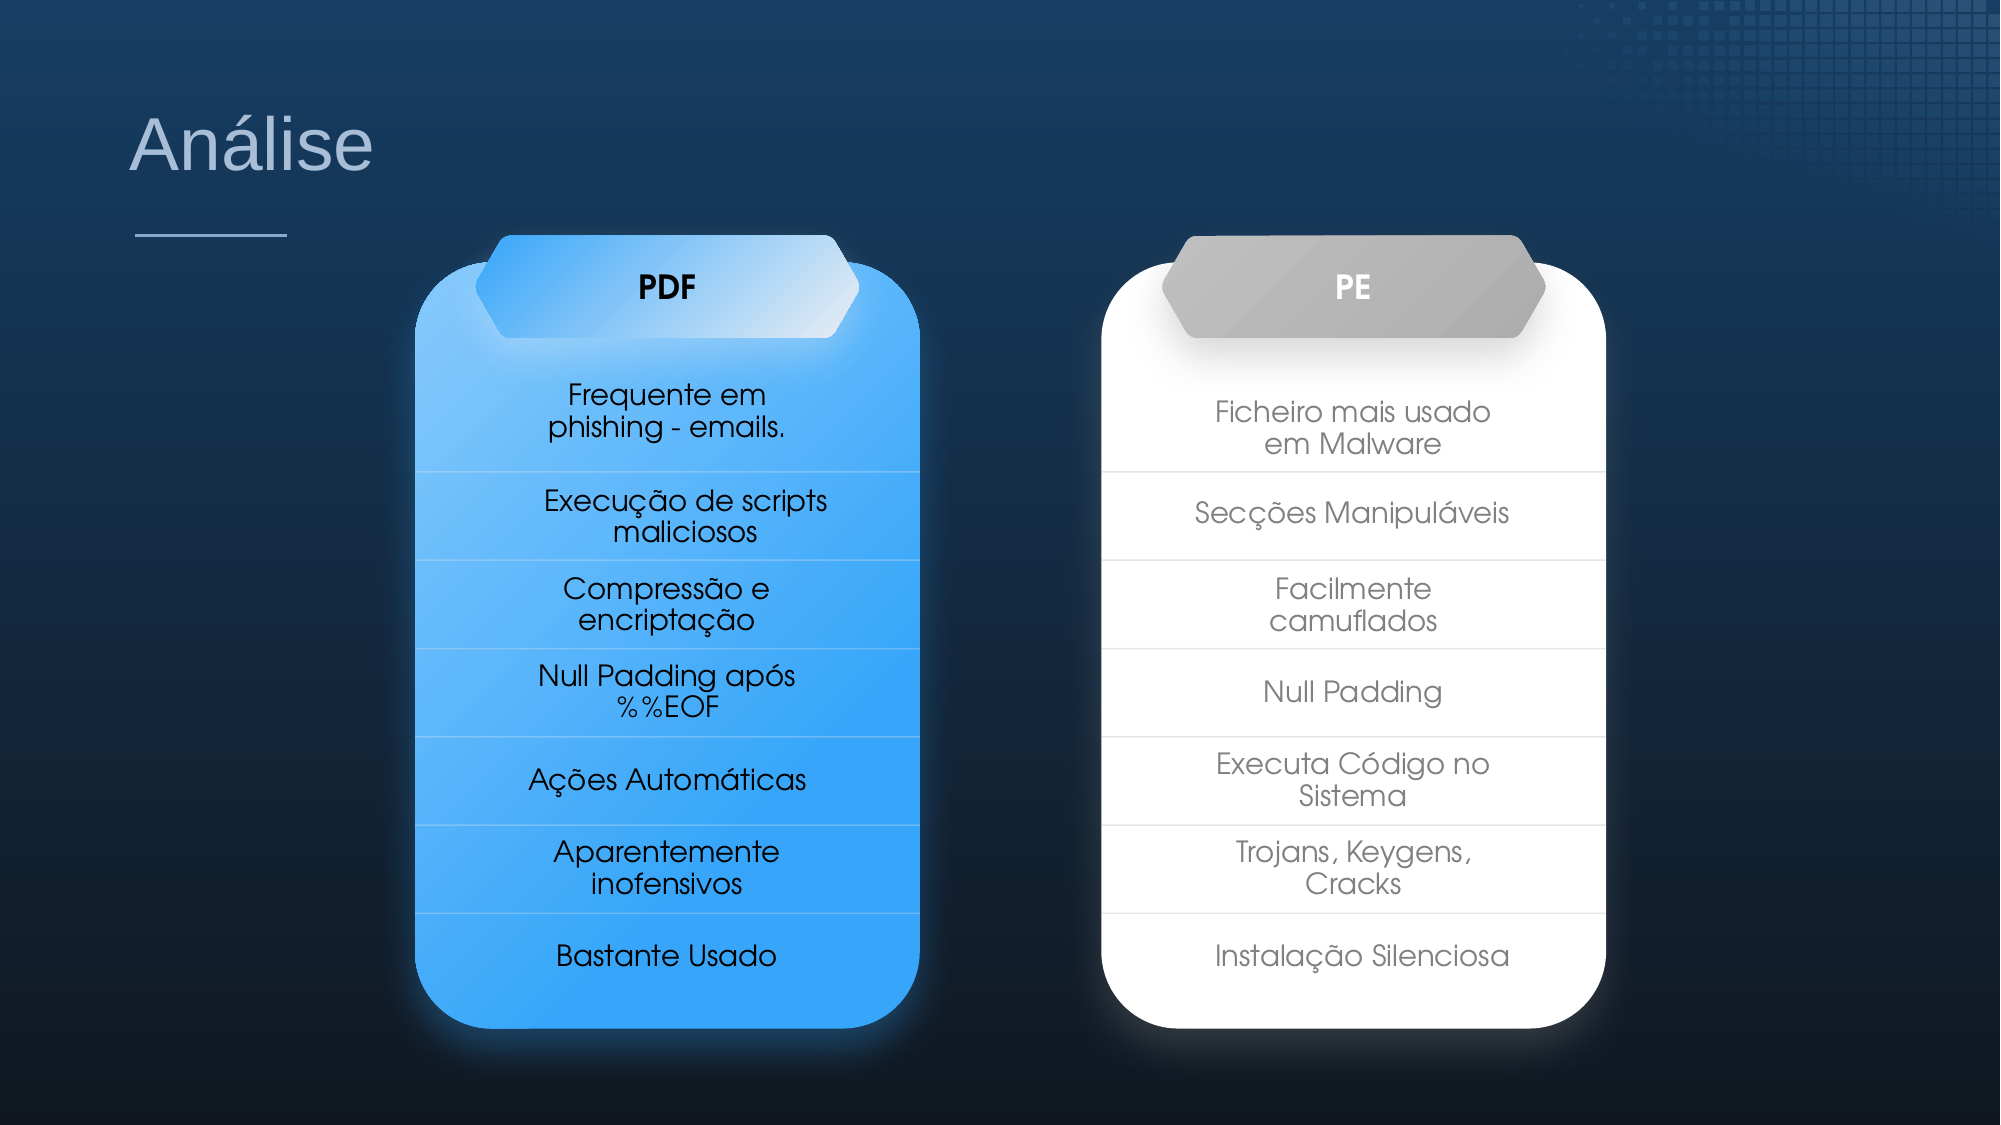

Análise
PDF
PE

Frequente em phishing - emails.

Ficheiro mais usado em Malware
Secções Manipuláveis
Execução de scripts maliciosos
Facilmente camuflados
Compressão e encriptação
Null Padding após %%EOF
Null Padding
Ações Automáticas
Executa Código no Sistema
Aparentemente inofensivos
Trojans, Keygens, Cracks
Bastante Usado
Instalação Silenciosa